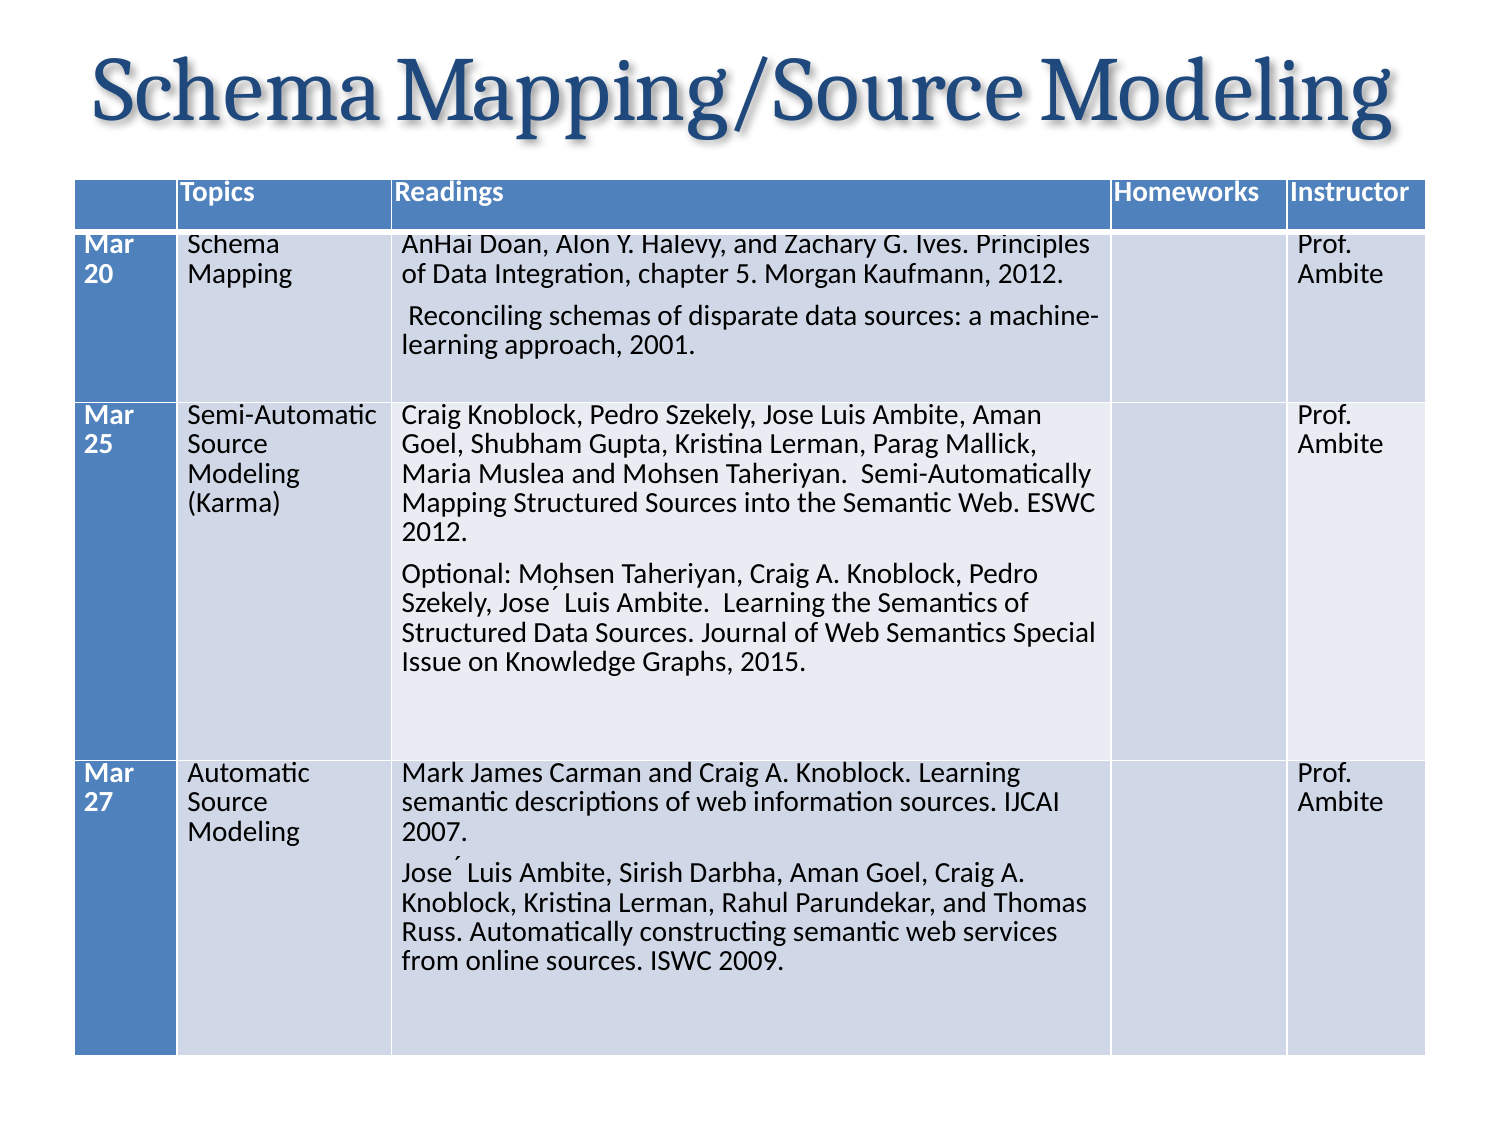

# Schema Mapping/Source Modeling
|  | Topics | Readings | Homeworks | Instructor |
| --- | --- | --- | --- | --- |
| Mar 20 | Schema Mapping | AnHai Doan, Alon Y. Halevy, and Zachary G. Ives. Principles of Data Integration, chapter 5. Morgan Kaufmann, 2012.  Reconciling schemas of disparate data sources: a machine-learning approach, 2001. |  | Prof. Ambite |
| Mar 25 | Semi-Automatic Source Modeling (Karma) | Craig Knoblock, Pedro Szekely, Jose Luis Ambite, Aman Goel, Shubham Gupta, Kristina Lerman, Parag Mallick, Maria Muslea and Mohsen Taheriyan. Semi-Automatically Mapping Structured Sources into the Semantic Web. ESWC 2012. Optional: Mohsen Taheriyan, Craig A. Knoblock, Pedro Szekely, Jose ́ Luis Ambite. Learning the Semantics of Structured Data Sources. Journal of Web Semantics Special Issue on Knowledge Graphs, 2015. |  | Prof. Ambite |
| Mar 27 | Automatic Source Modeling | Mark James Carman and Craig A. Knoblock. Learning semantic descriptions of web information sources. IJCAI 2007. Jose ́ Luis Ambite, Sirish Darbha, Aman Goel, Craig A. Knoblock, Kristina Lerman, Rahul Parundekar, and Thomas Russ. Automatically constructing semantic web services from online sources. ISWC 2009. |  | Prof. Ambite |